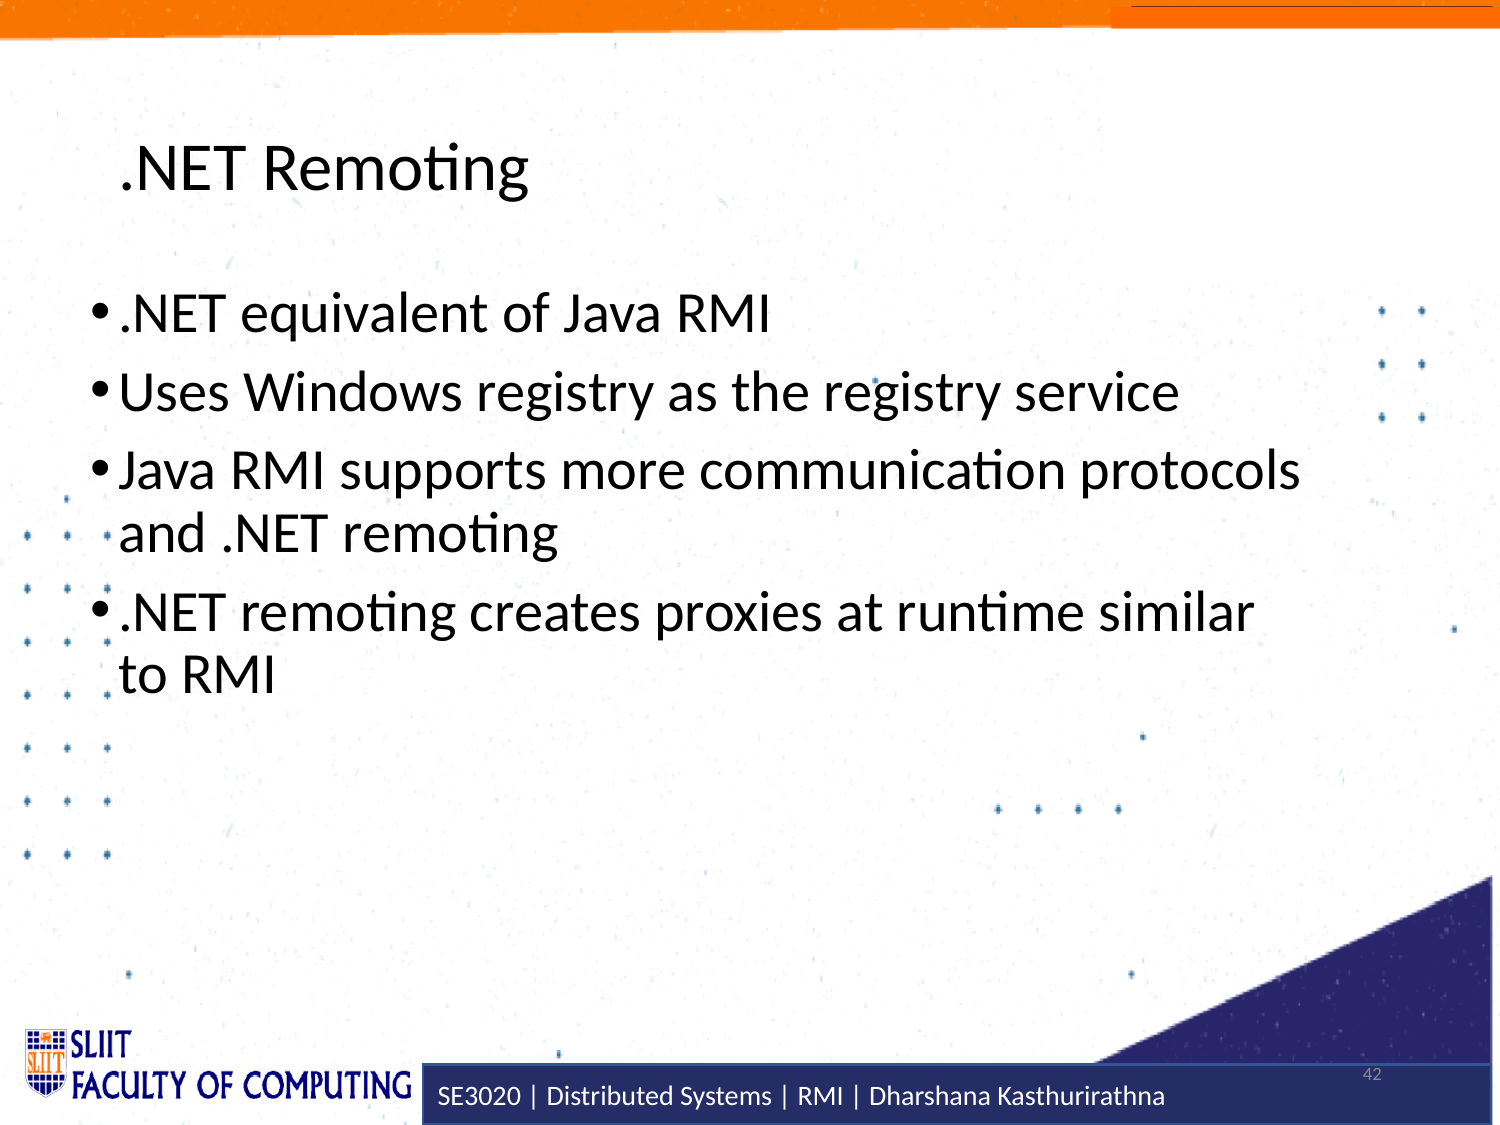

# .NET Remoting
.NET equivalent of Java RMI
Uses Windows registry as the registry service
Java RMI supports more communication protocols and .NET remoting
.NET remoting creates proxies at runtime similar to RMI

42